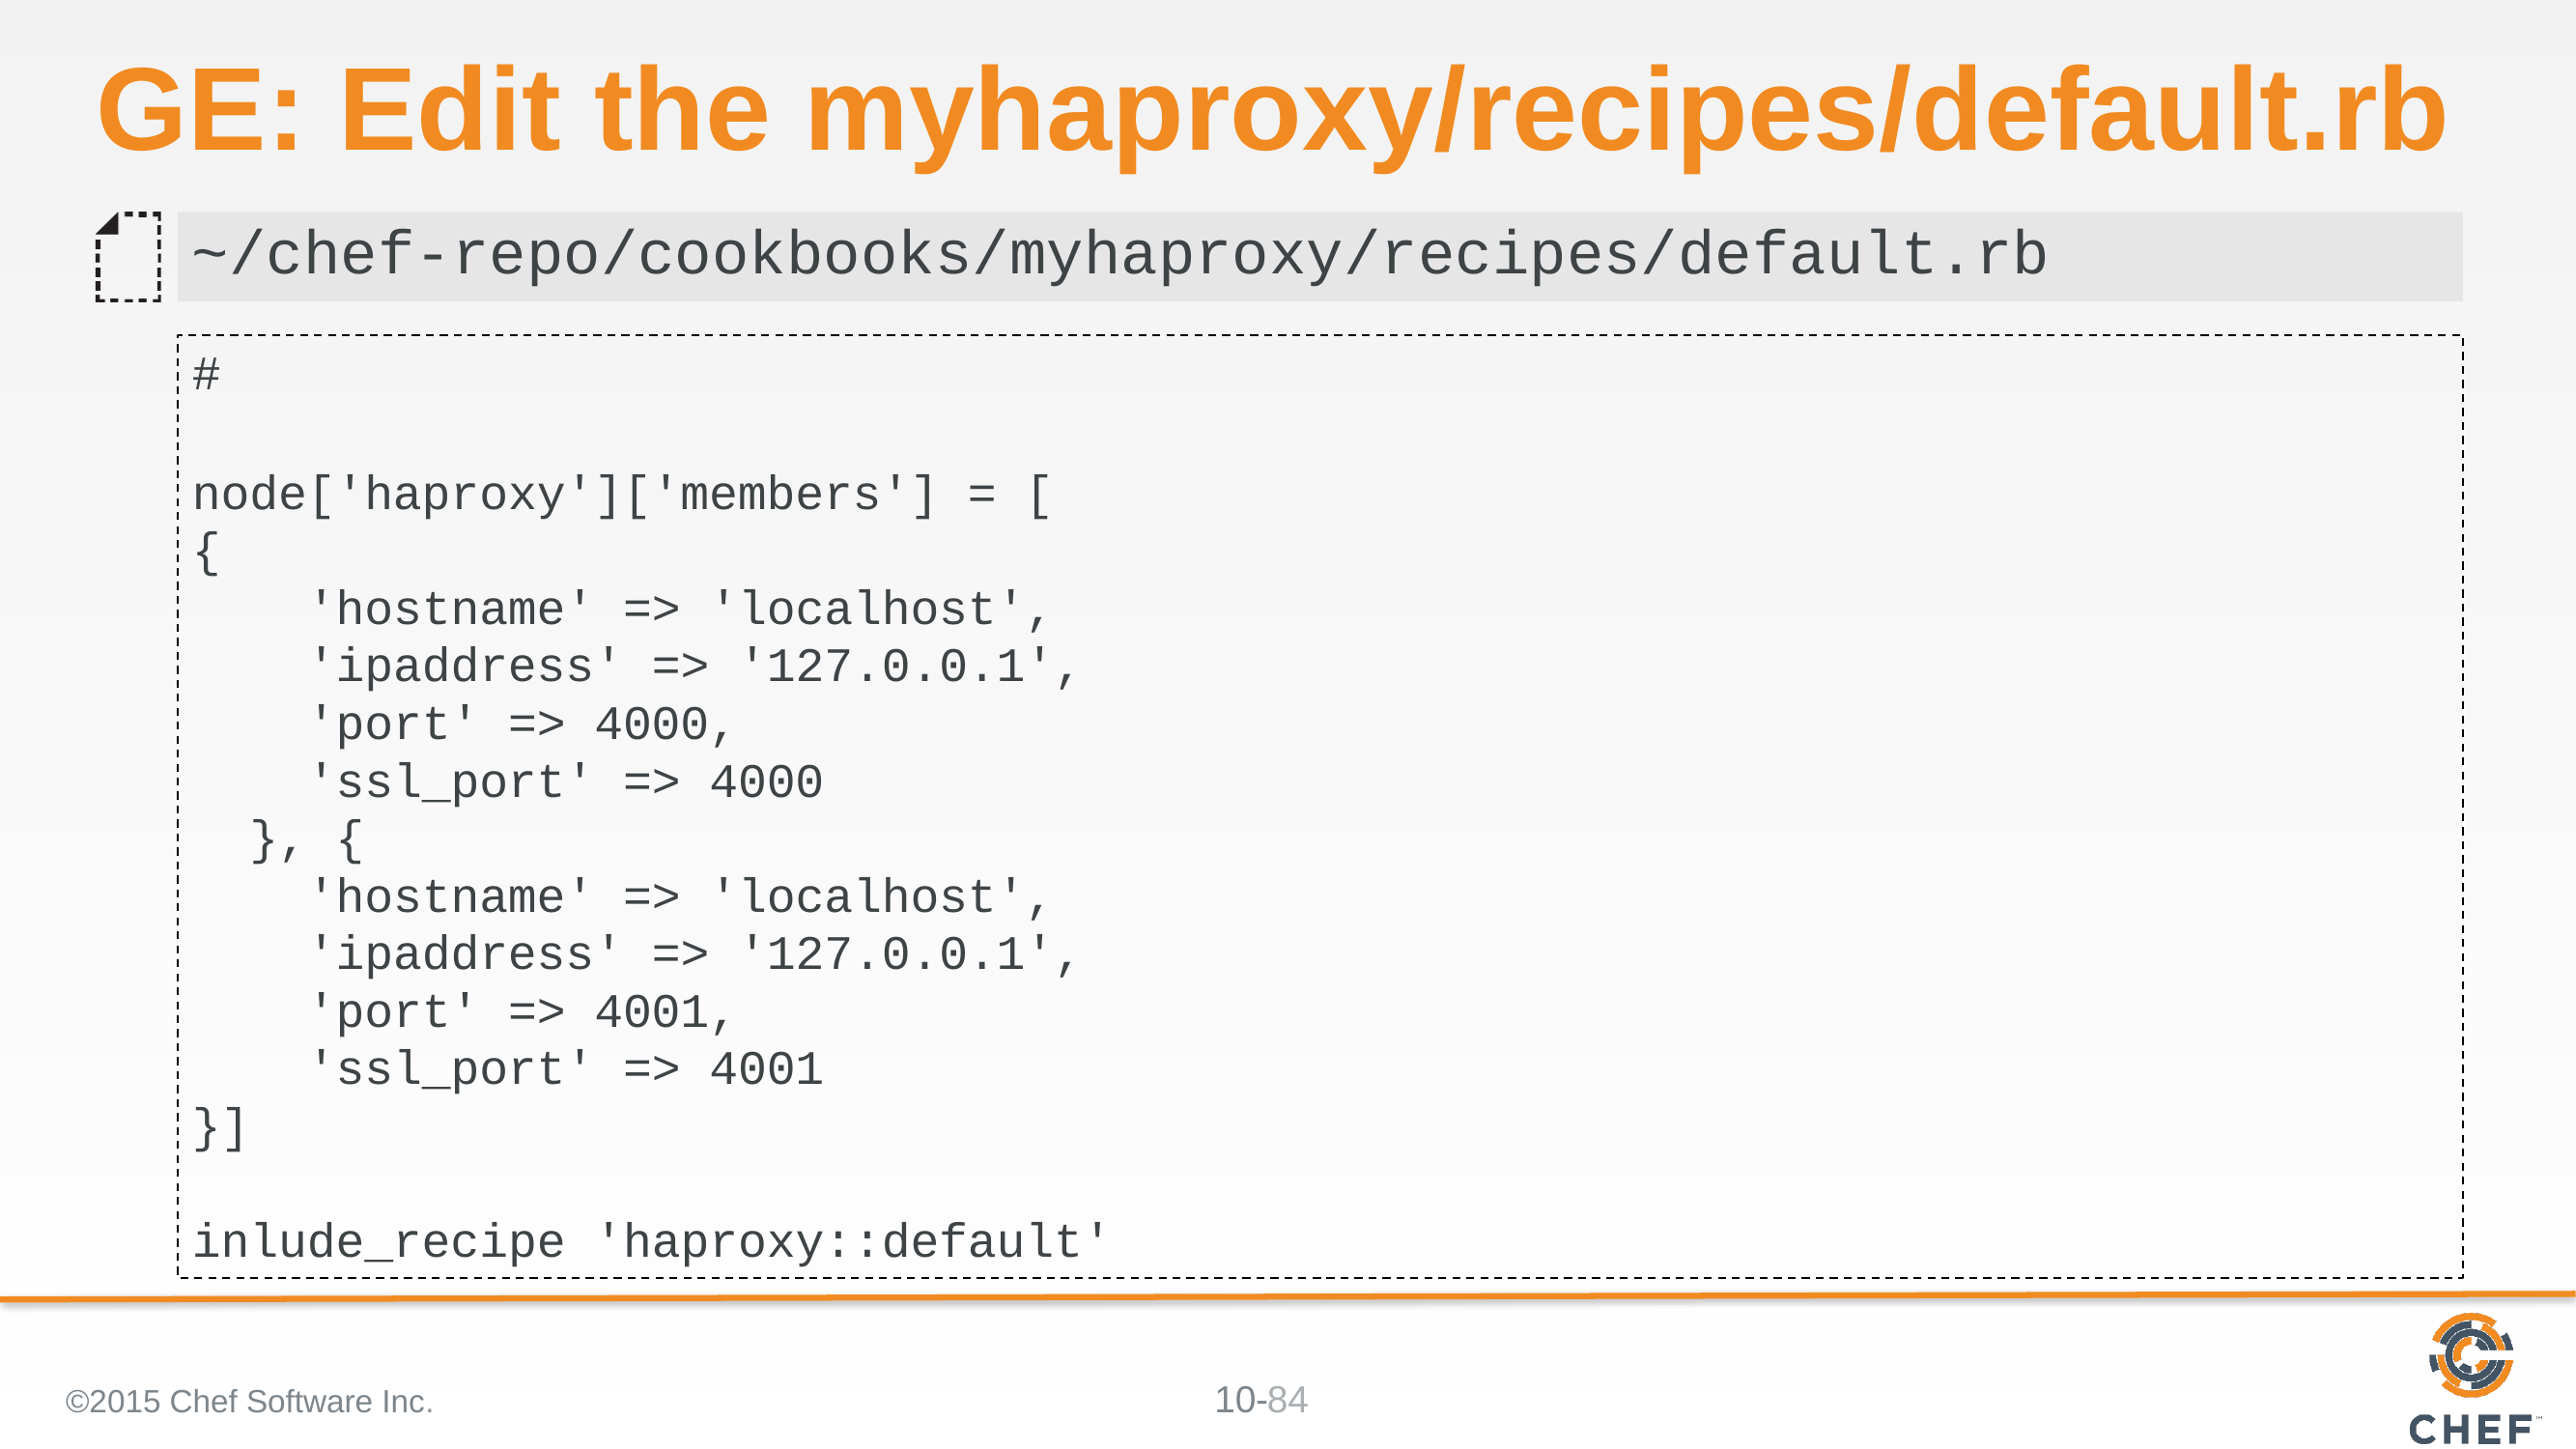

# GE: Edit the myhaproxy/recipes/default.rb
~/chef-repo/cookbooks/myhaproxy/recipes/default.rb
#

node['haproxy']['members'] = [
{
    'hostname' => 'localhost',
    'ipaddress' => '127.0.0.1',
    'port' => 4000,
    'ssl_port' => 4000
  }, {
    'hostname' => 'localhost',
    'ipaddress' => '127.0.0.1',
    'port' => 4001,
    'ssl_port' => 4001
}]

inlude_recipe 'haproxy::default'

©2015 Chef Software Inc.
84